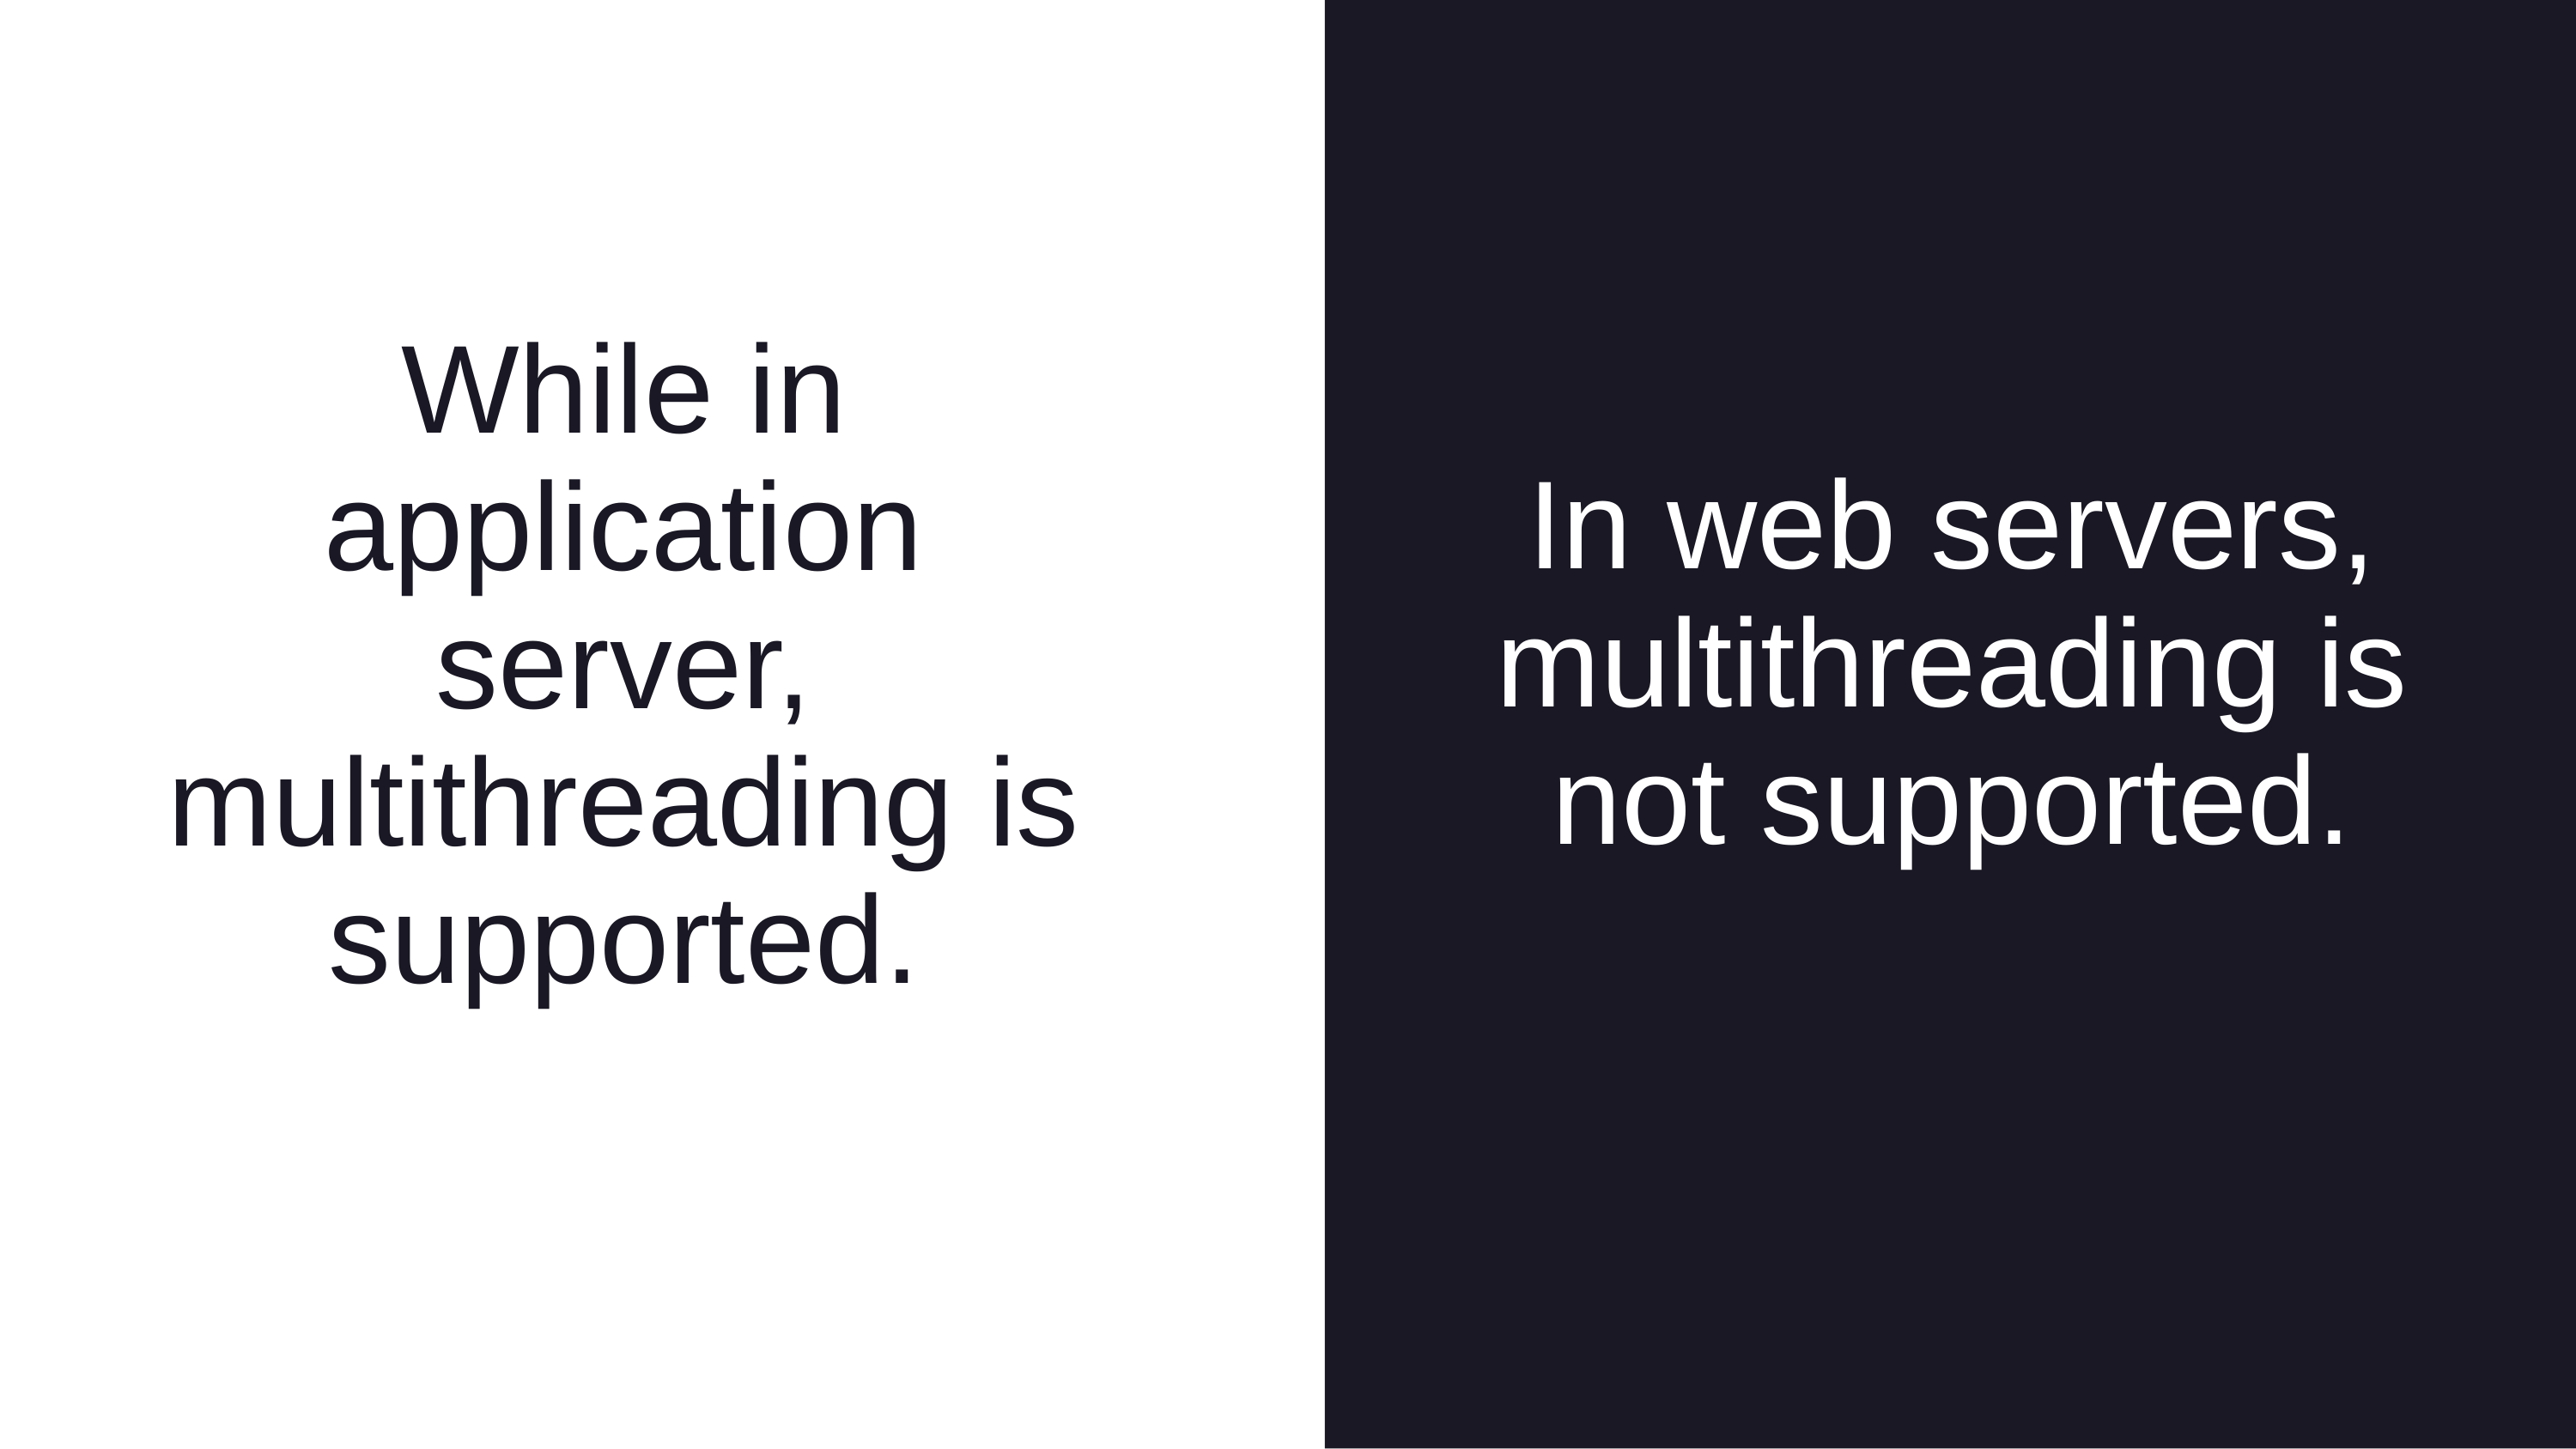

While in application server, multithreading is supported.
In web servers, multithreading is not supported.